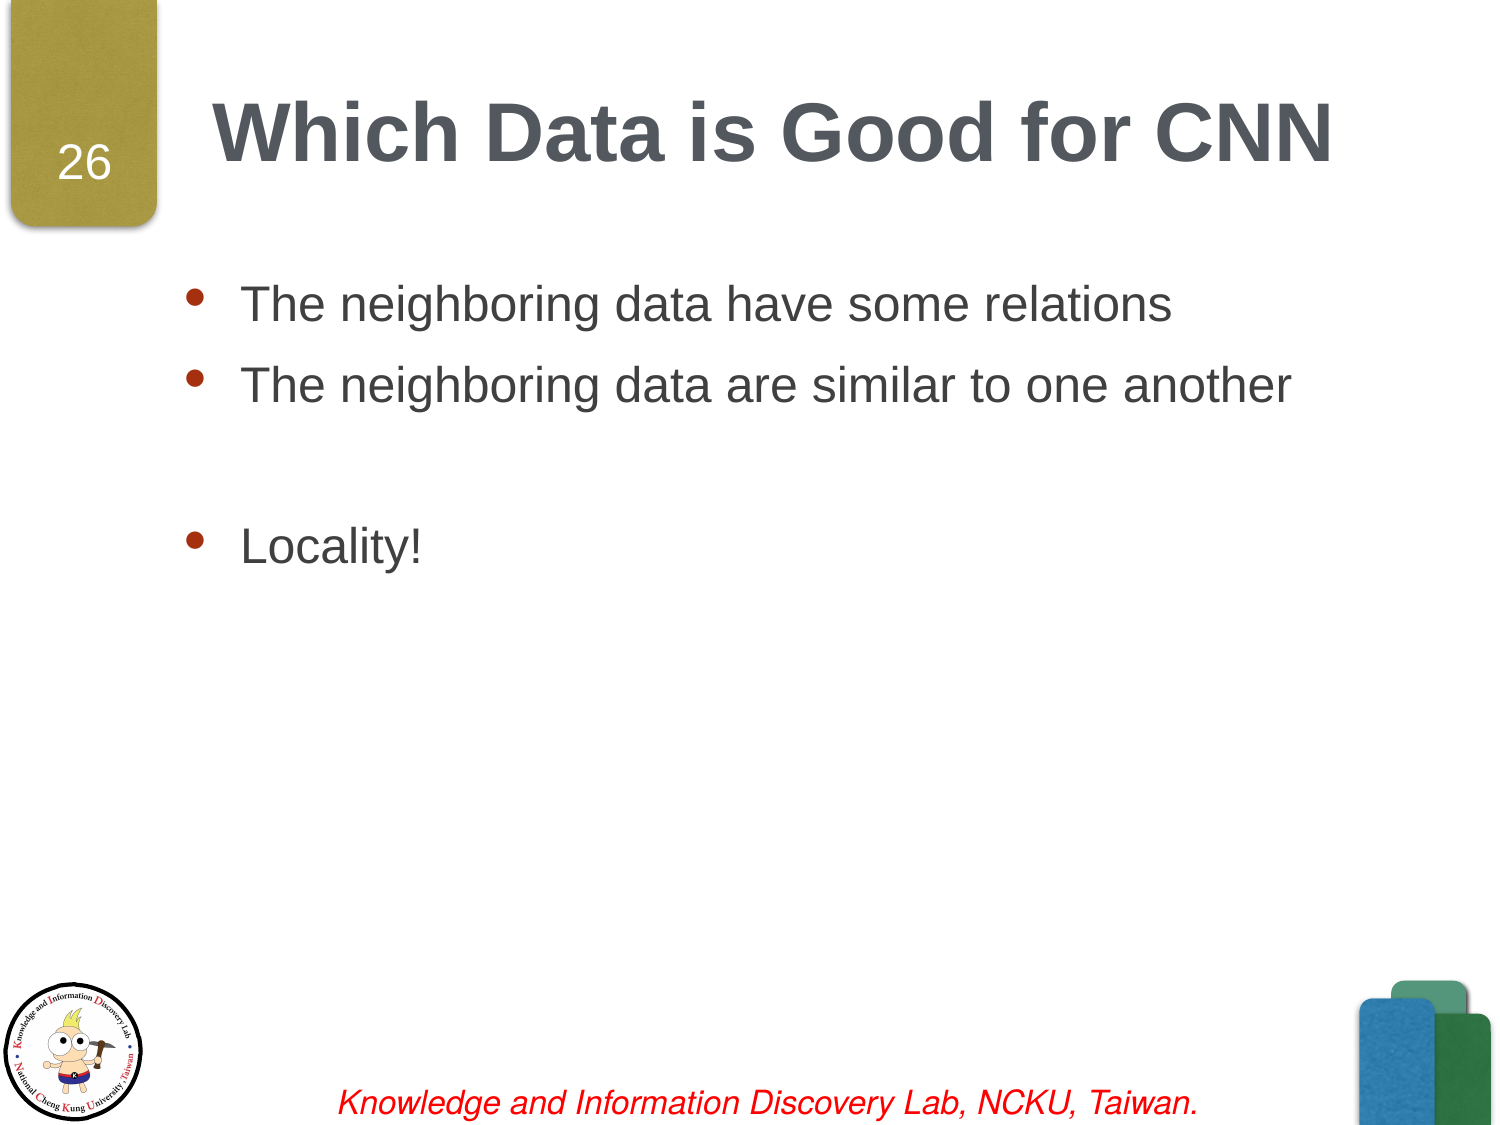

# Which Data is Good for CNN
26
The neighboring data have some relations
The neighboring data are similar to one another

Locality!